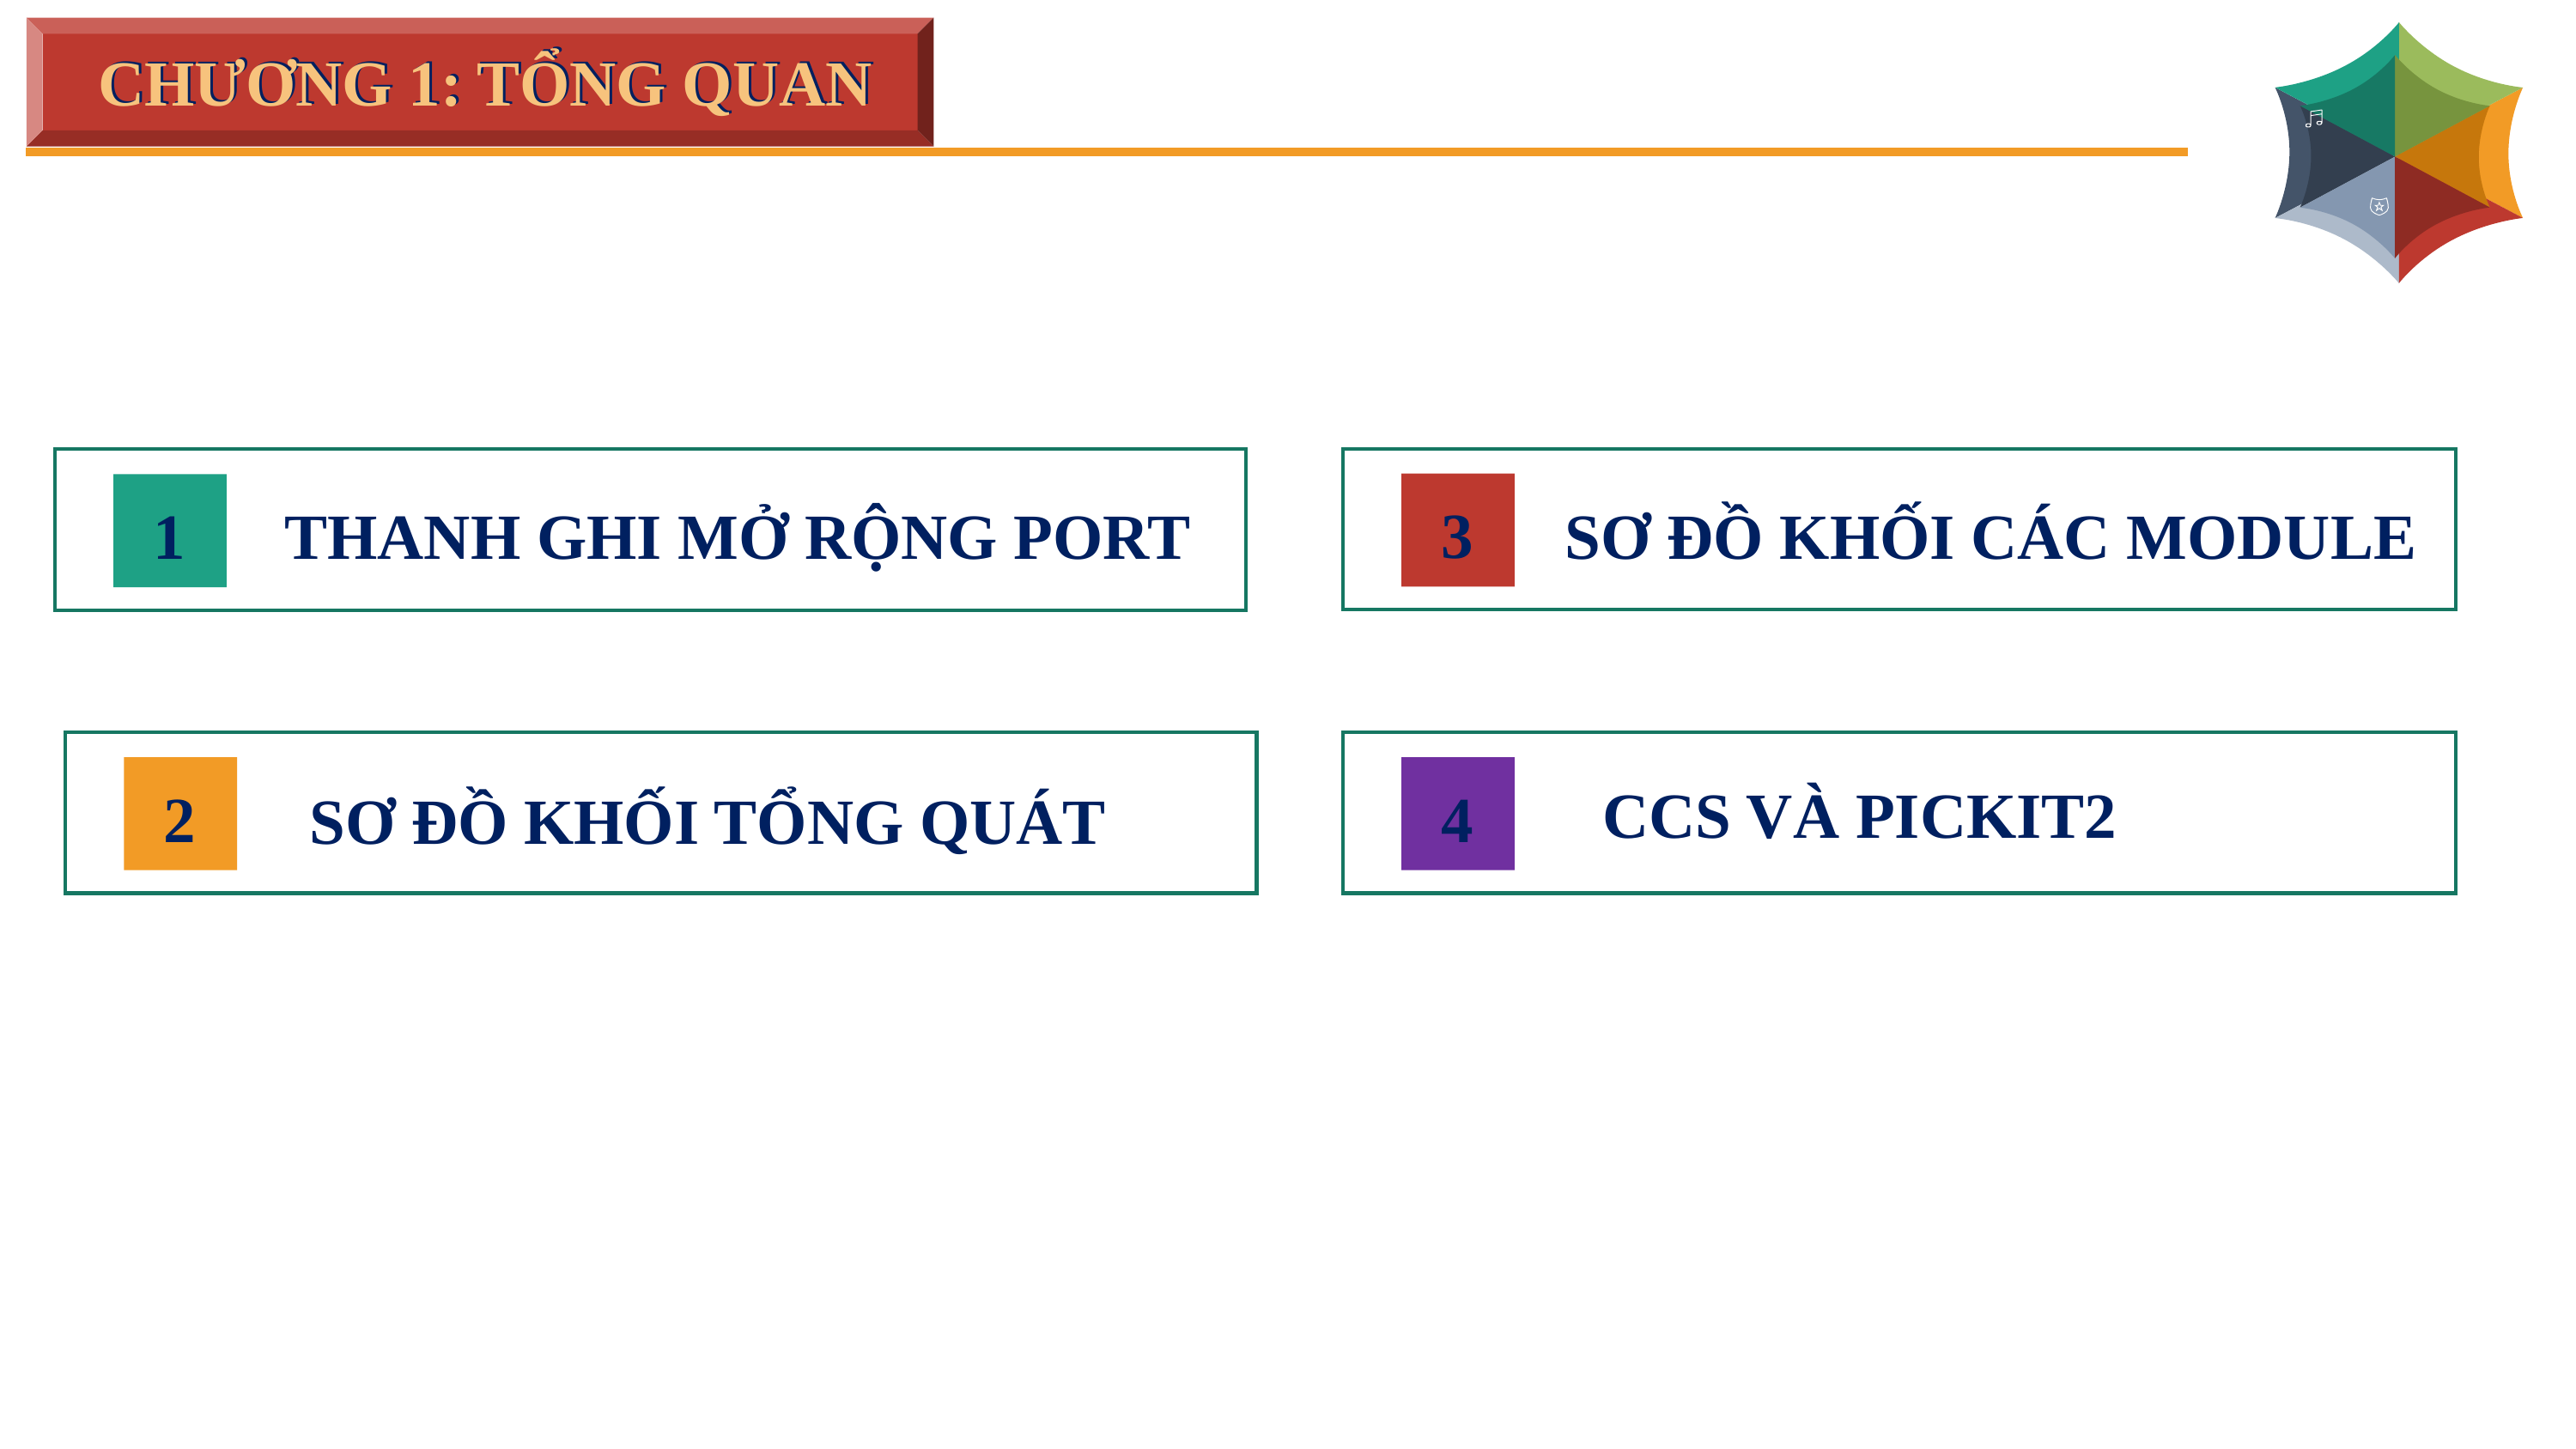

CHƯƠNG 1: TỔNG QUAN
CHƯƠNG 1: TỔNG QUAN

3
THANH GHI MỞ RỘNG PORT
1
SƠ ĐỒ KHỐI CÁC MODULE

CCS VÀ PICKIT2
2
4
SƠ ĐỒ KHỐI TỔNG QUÁT